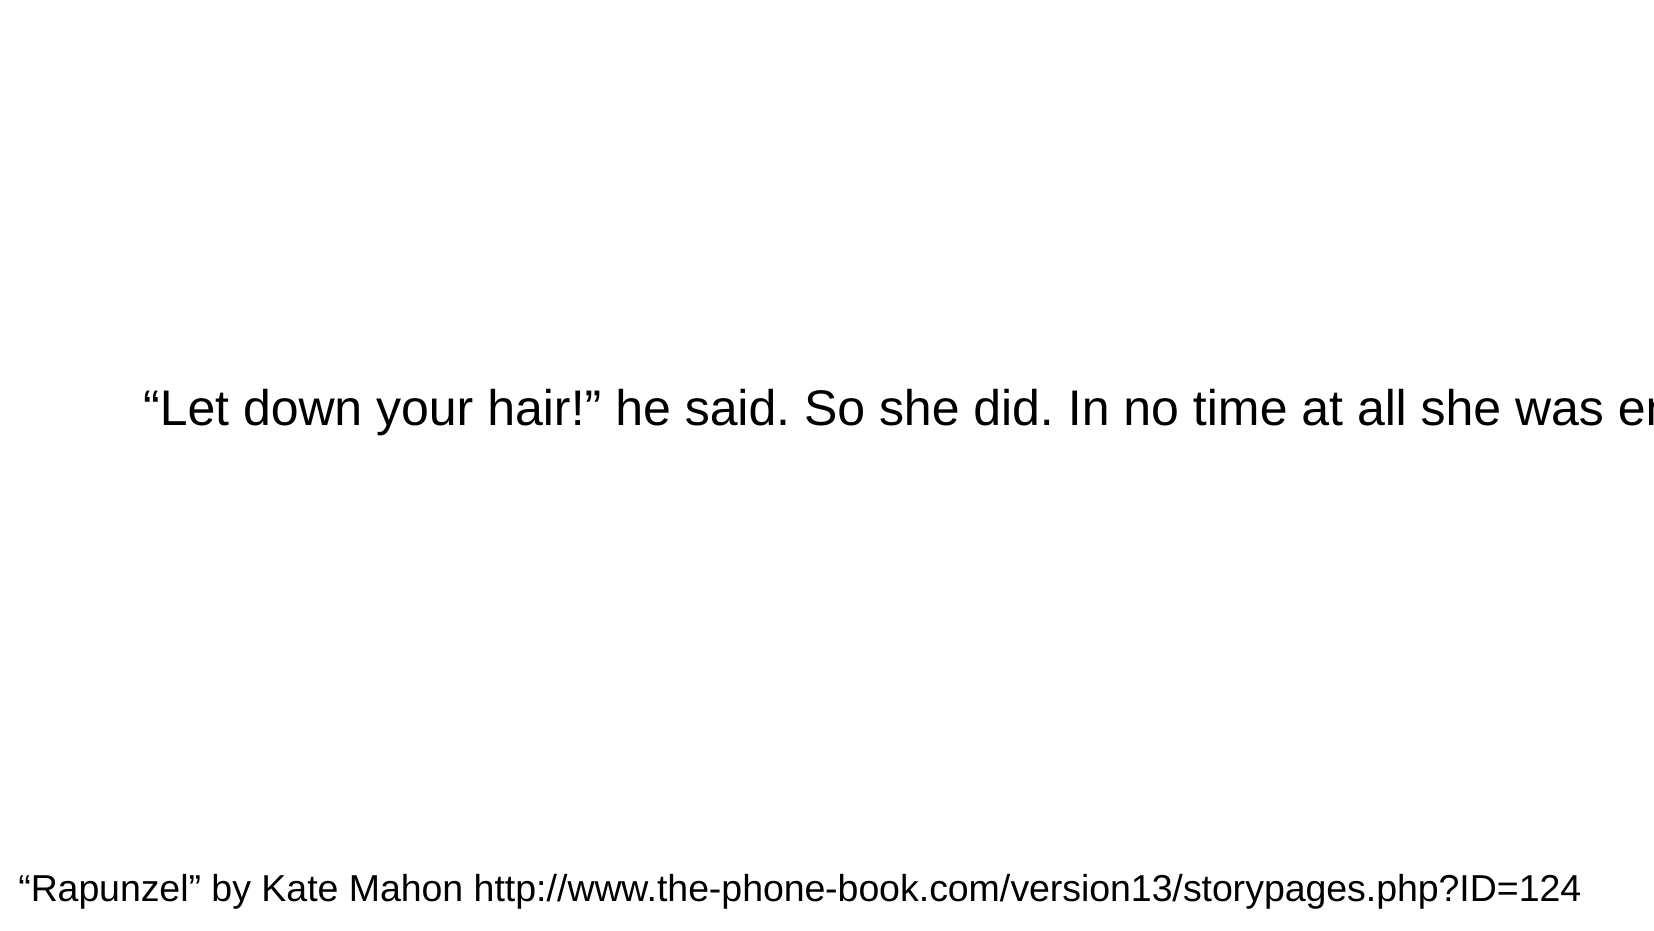

“Let down your hair!” he said. So she did. In no time at all she was entertaining men in her bedroom ...
“Rapunzel” by Kate Mahon http://www.the-phone-book.com/version13/storypages.php?ID=124